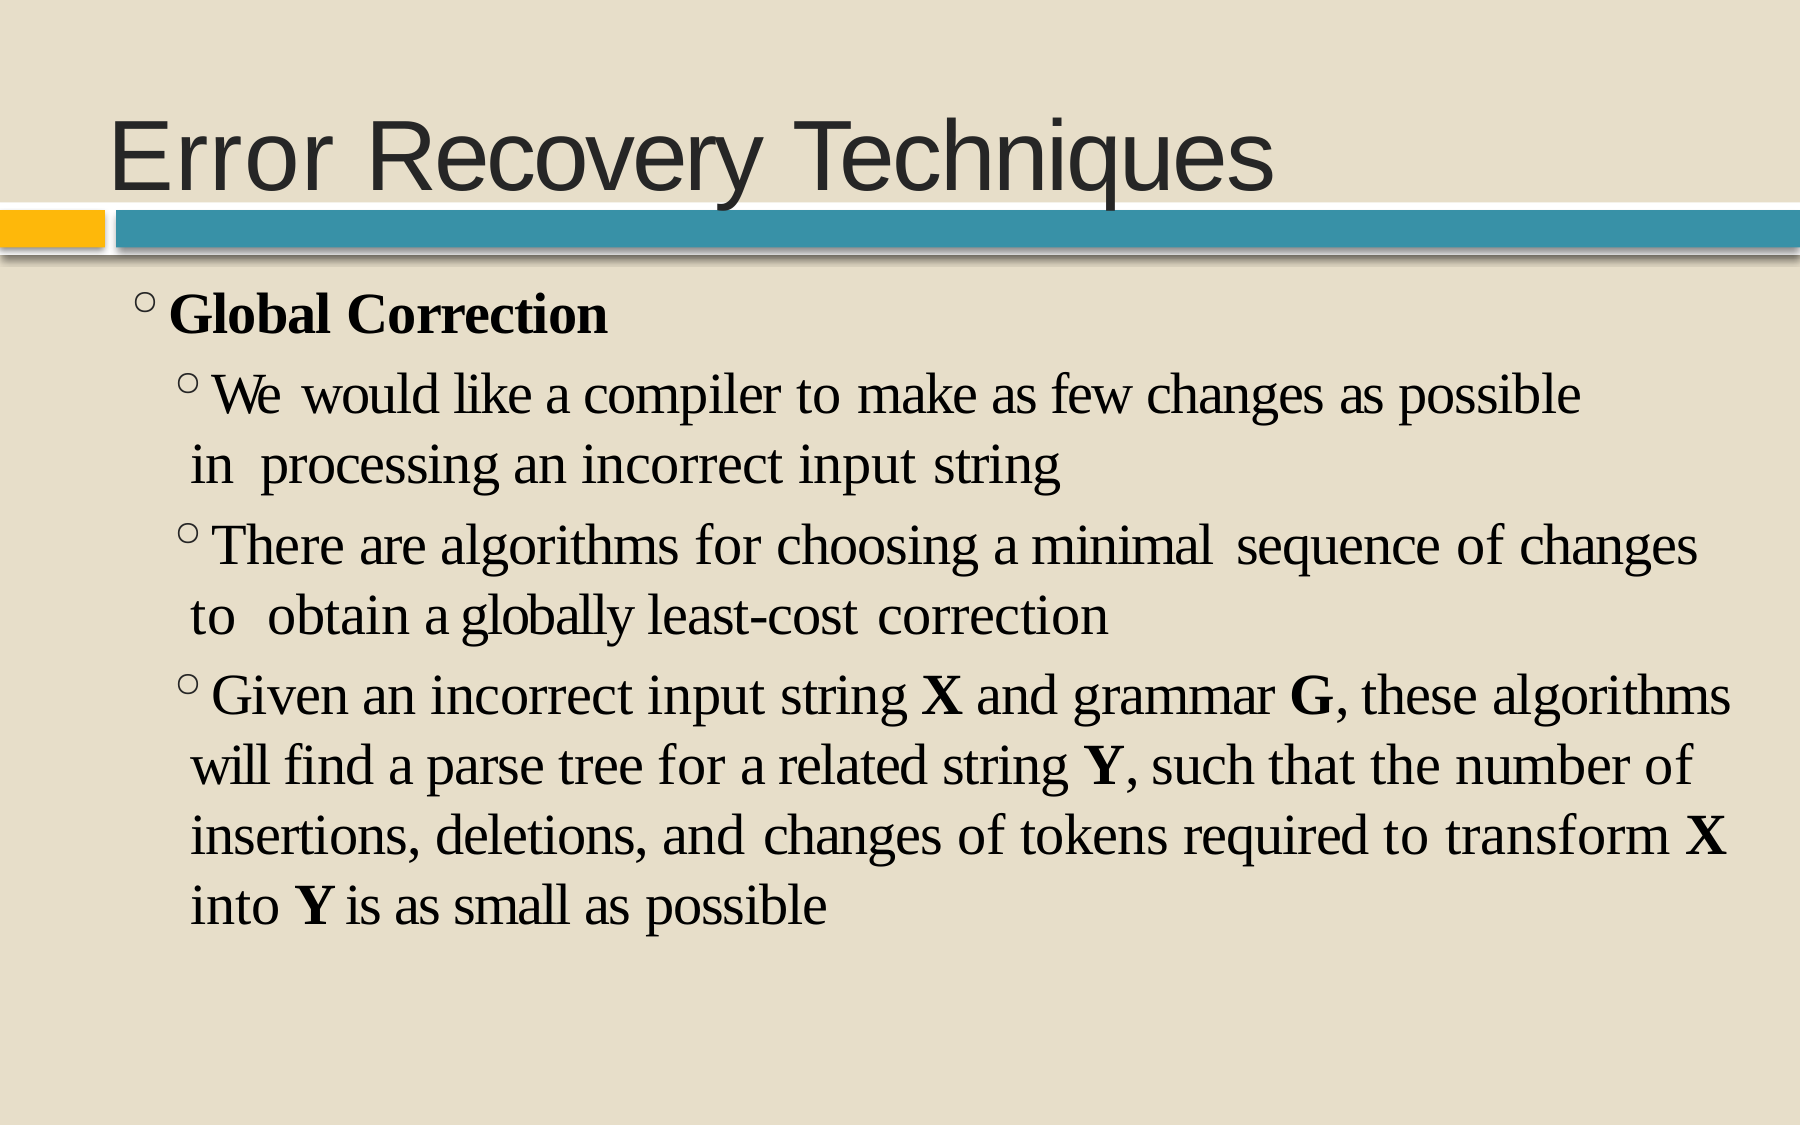

# Error Recovery Techniques
Global Correction
We  would like a compiler to make as few changes as possible in  processing an incorrect input string
There are algorithms for choosing a minimal sequence of changes to  obtain a globally least-cost correction
Given an incorrect input string X and grammar G, these algorithms  will find a parse tree for a related string Y, such that the number of  insertions, deletions, and changes of tokens required to transform X  into Y is as small as possible